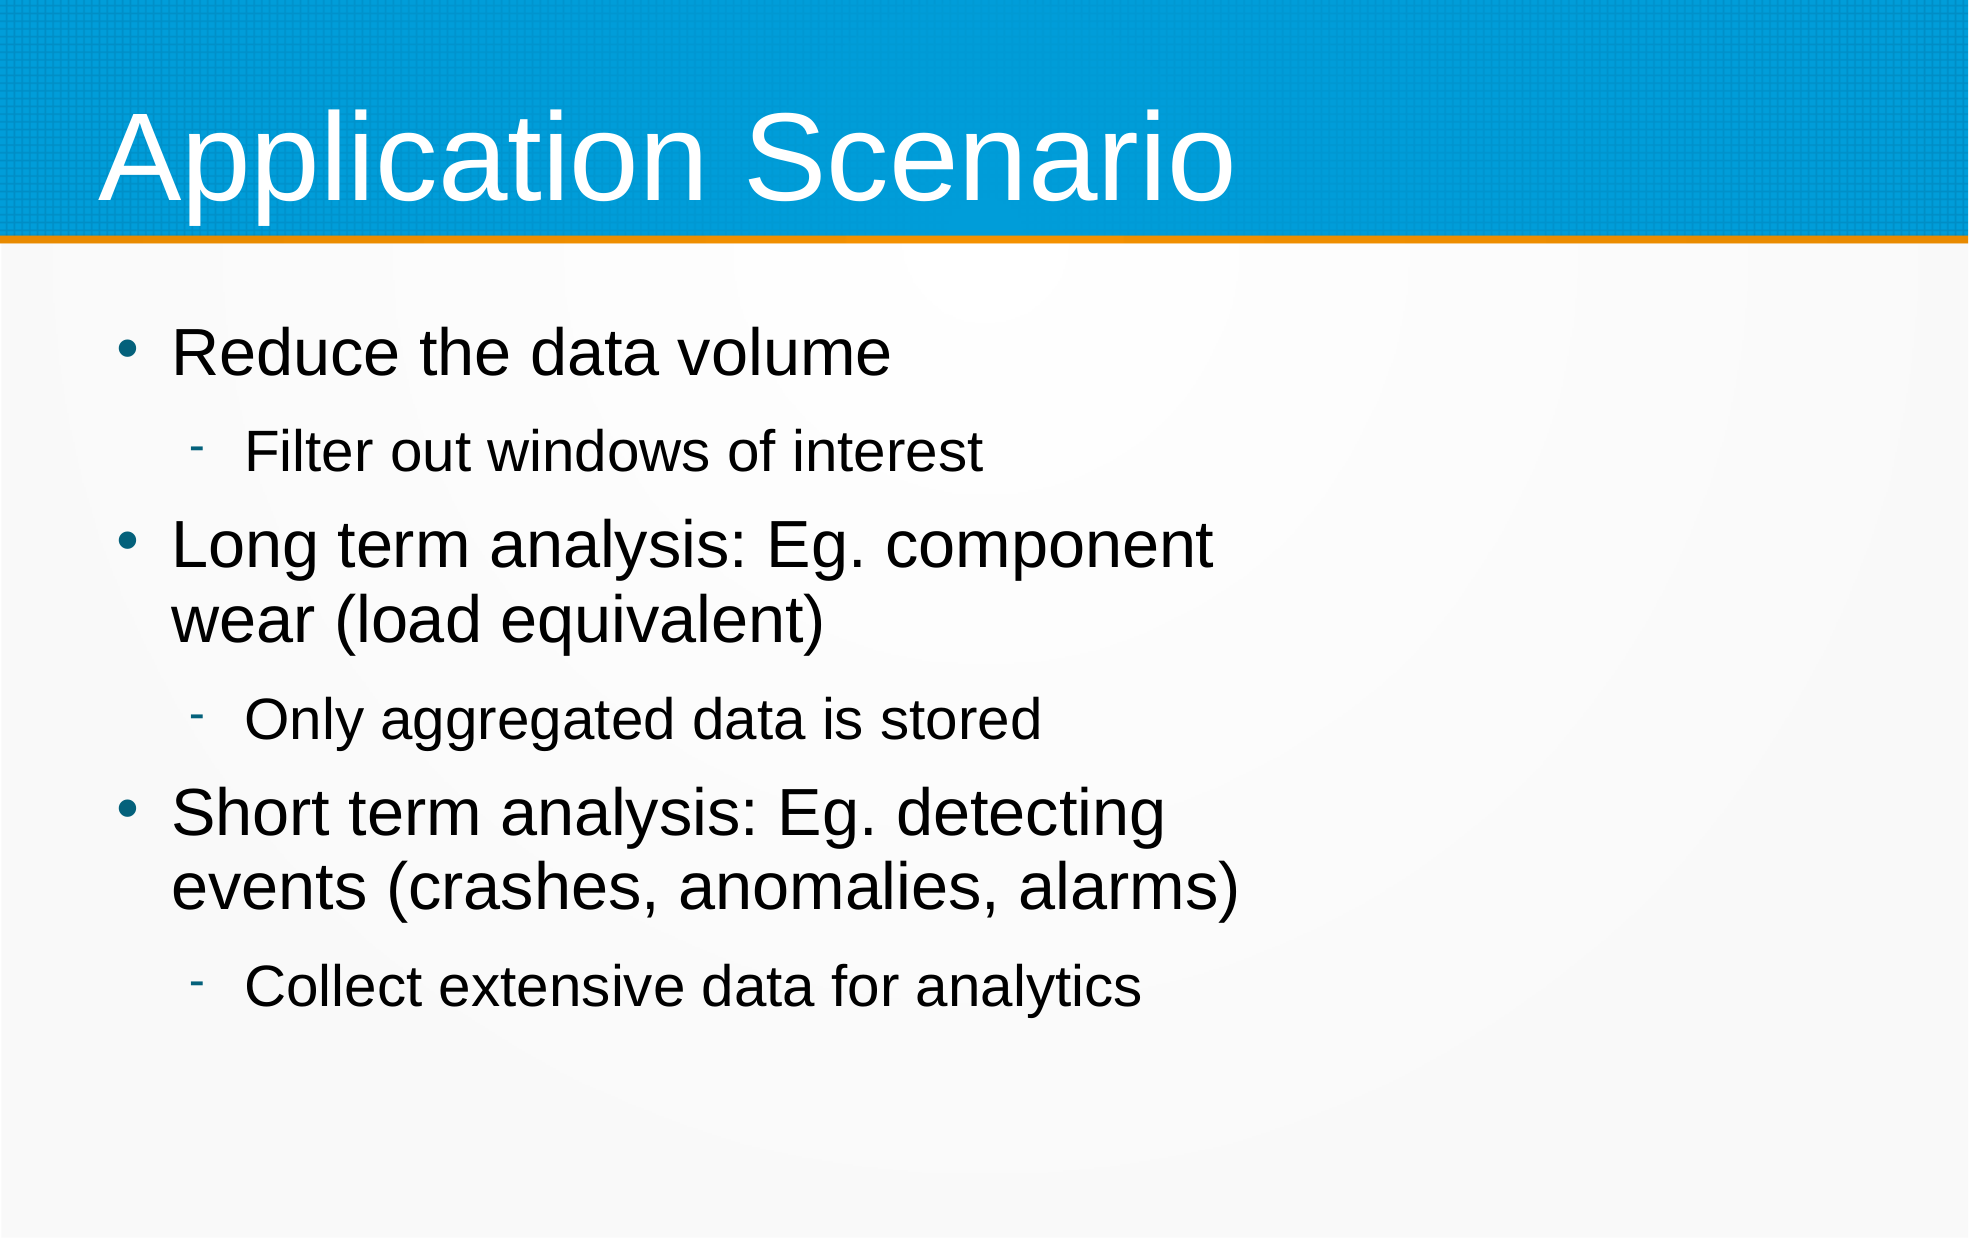

Application Scenario
Reduce the data volume
Filter out windows of interest
Long term analysis: Eg. component wear (load equivalent)
Only aggregated data is stored
Short term analysis: Eg. detecting events (crashes, anomalies, alarms)
Collect extensive data for analytics